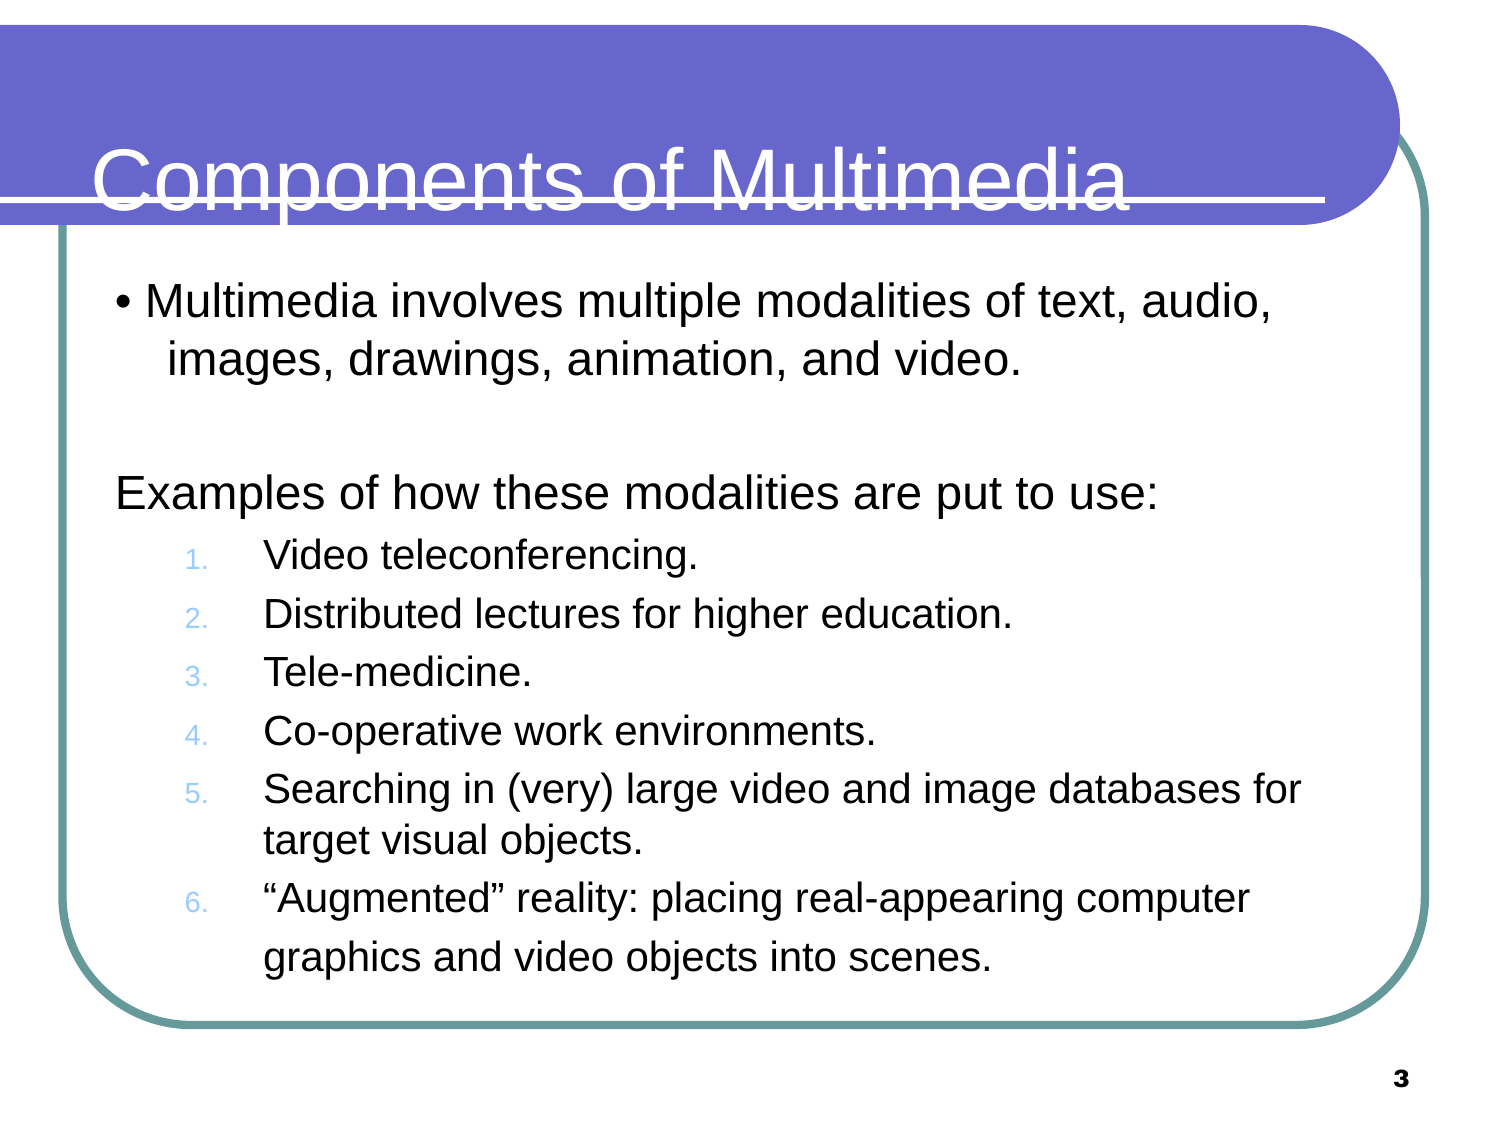

# Components of Multimedia
• Multimedia involves multiple modalities of text, audio, images, drawings, animation, and video.

Examples of how these modalities are put to use:
Video teleconferencing.
Distributed lectures for higher education.
Tele-medicine.
Co-operative work environments.
Searching in (very) large video and image databases for target visual objects.
“Augmented” reality: placing real-appearing computer
	graphics and video objects into scenes.
3